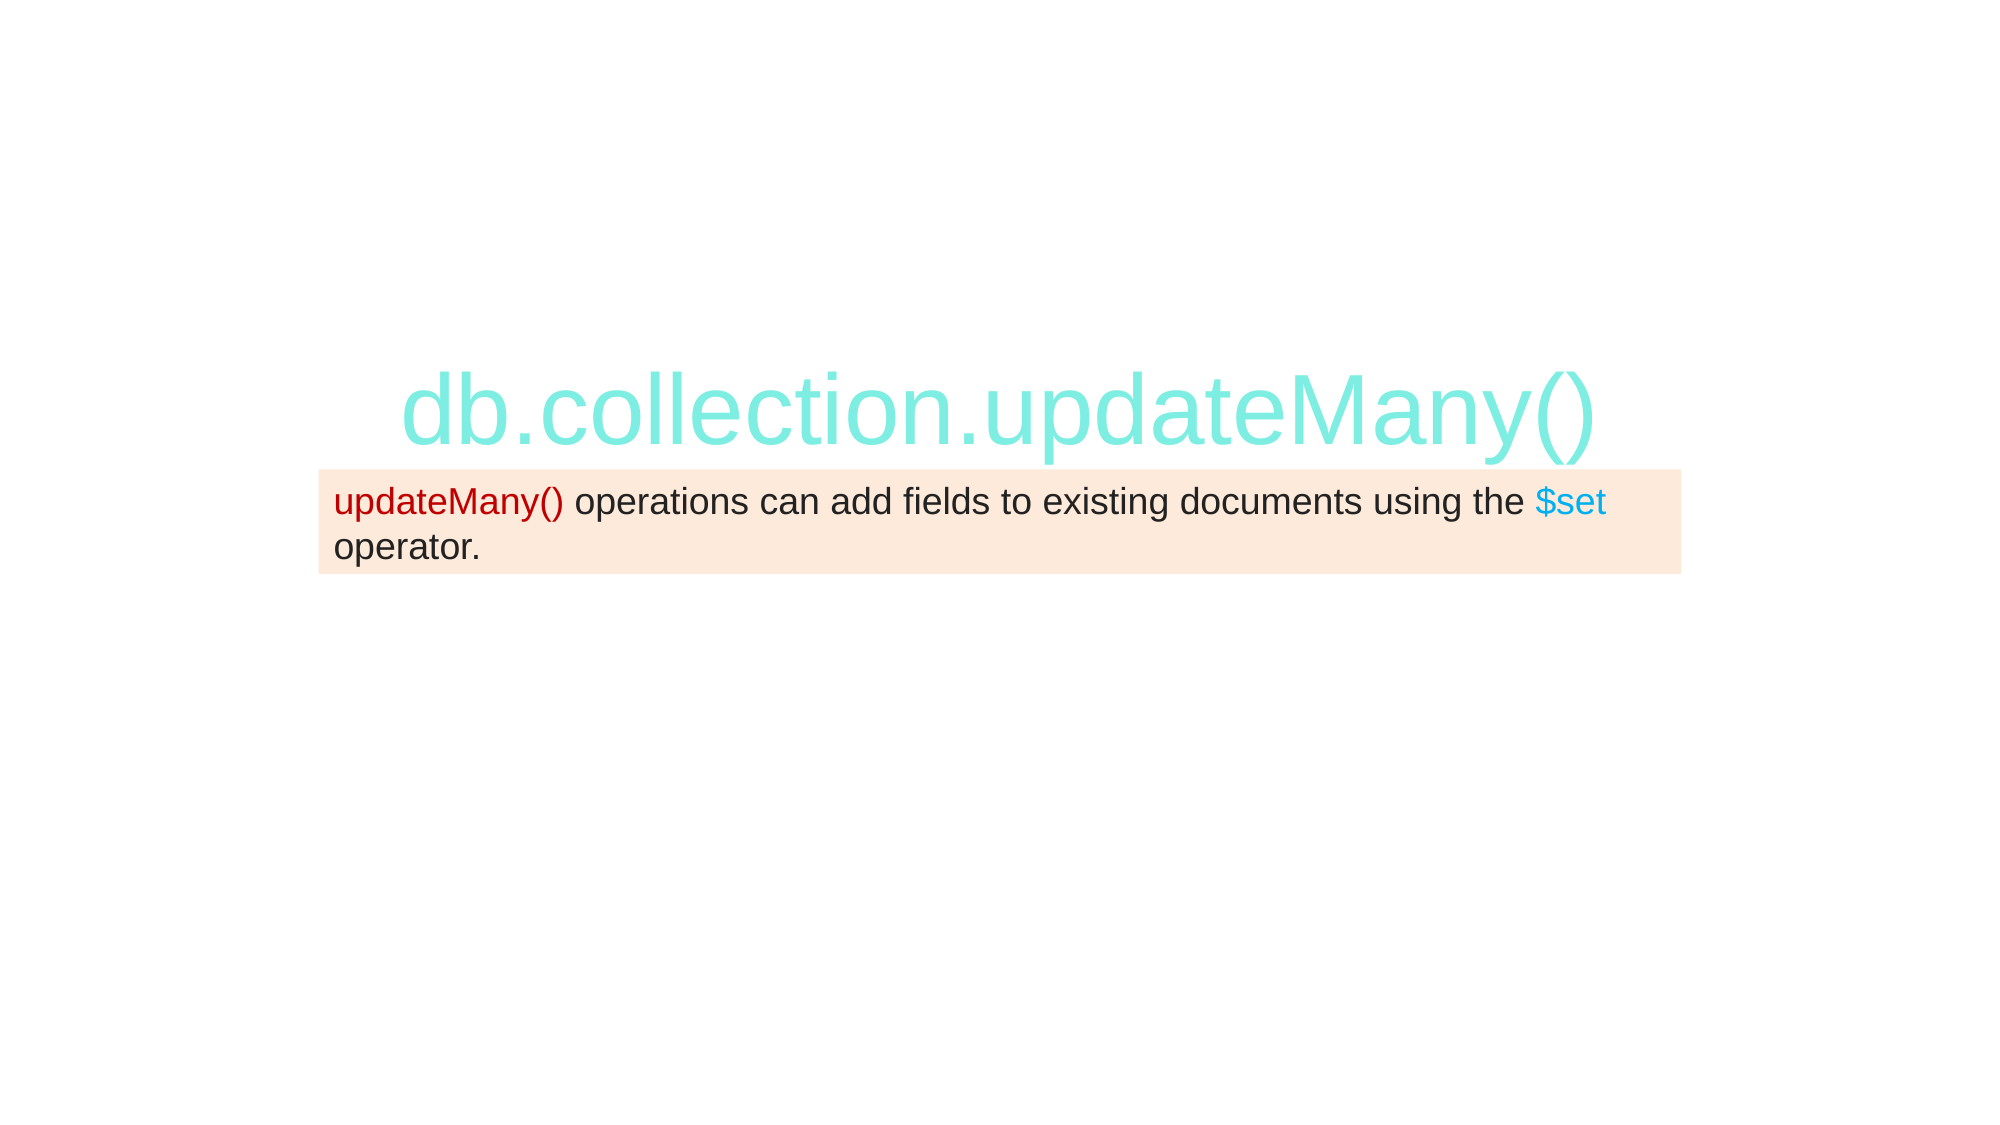

db.collection.updateMany()
updateMany() operations can add fields to existing documents using the $set operator.